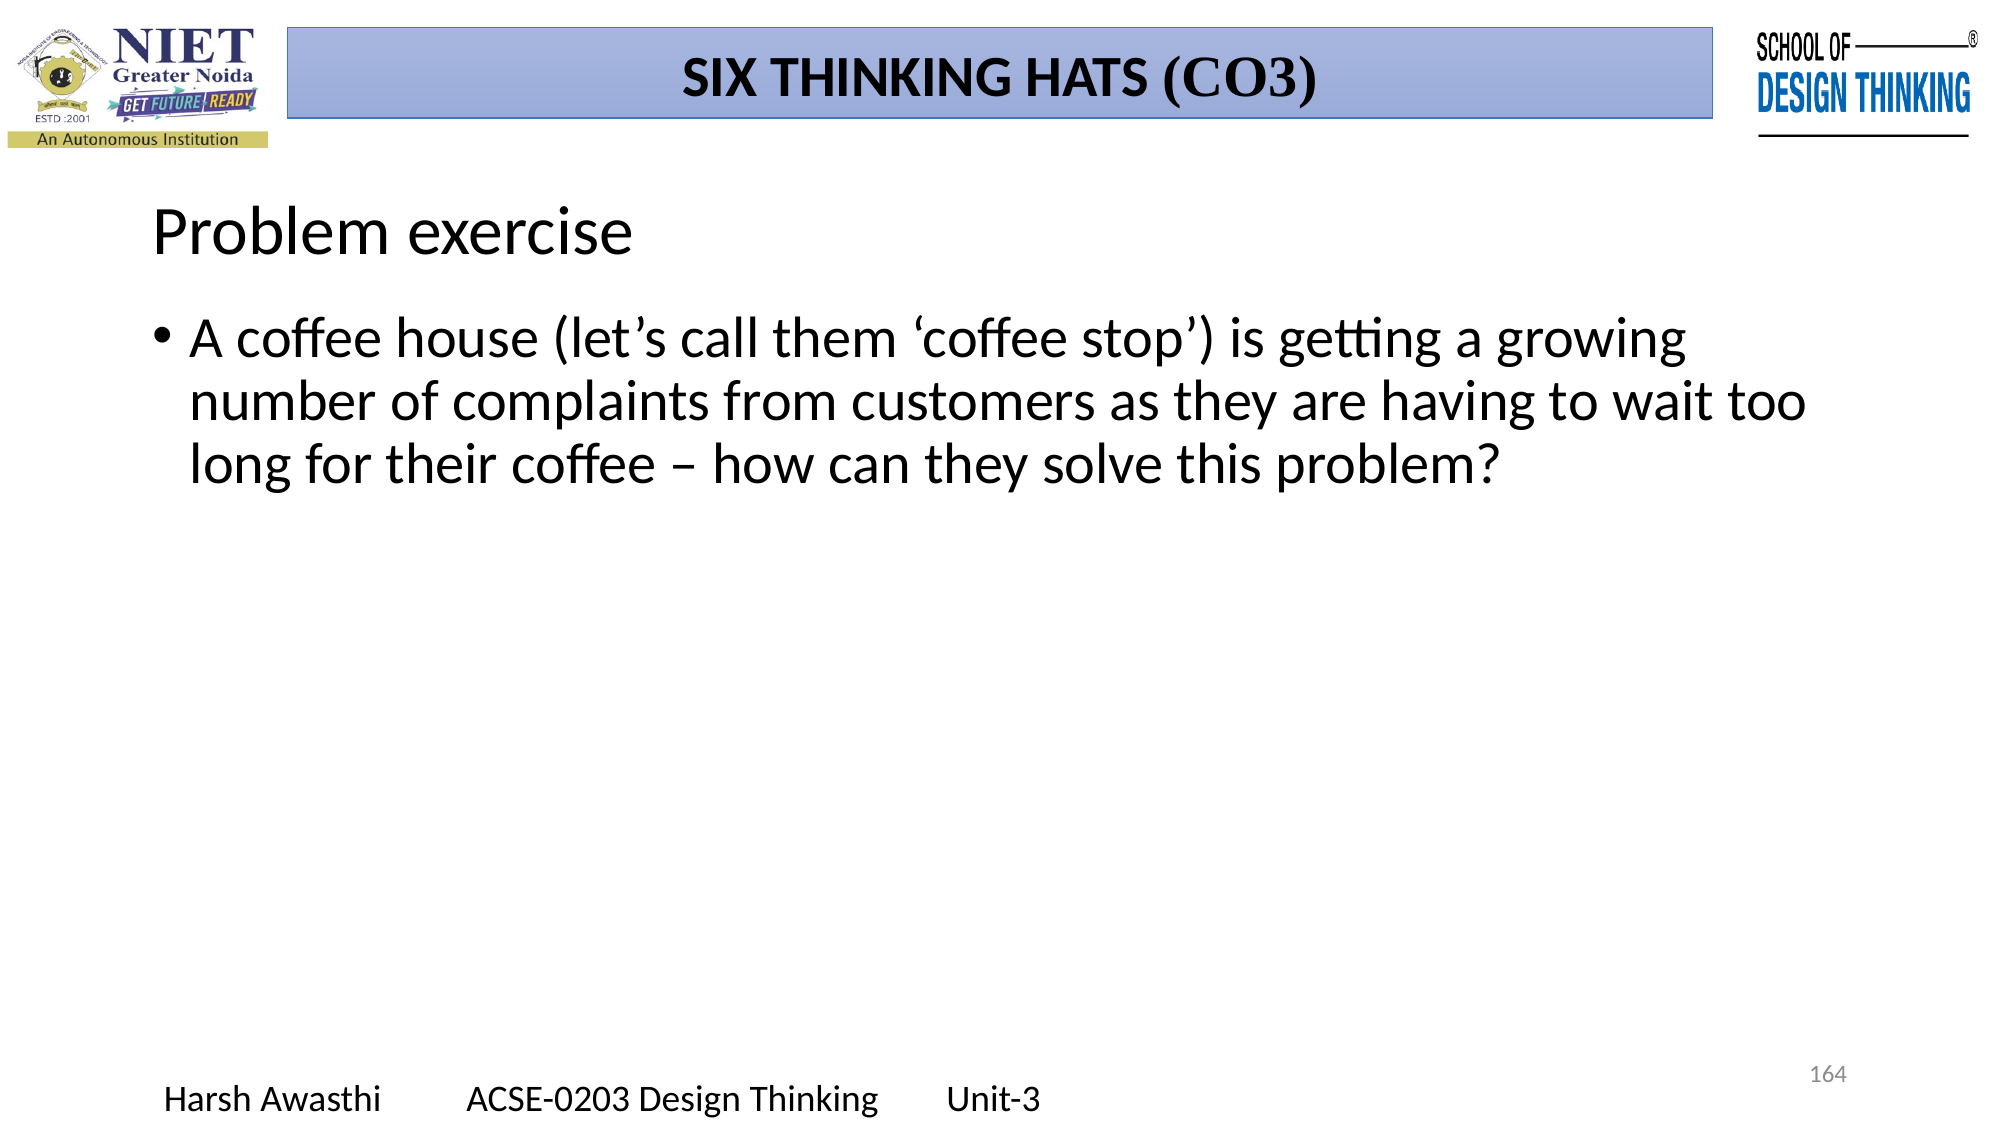

SIX THINKING HATS (CO3)
# Problem exercise
A coffee house (let’s call them ‘coffee stop’) is getting a growing number of complaints from customers as they are having to wait too long for their coffee – how can they solve this problem?
164
Harsh Awasthi          ACSE-0203 Design Thinking        Unit-3